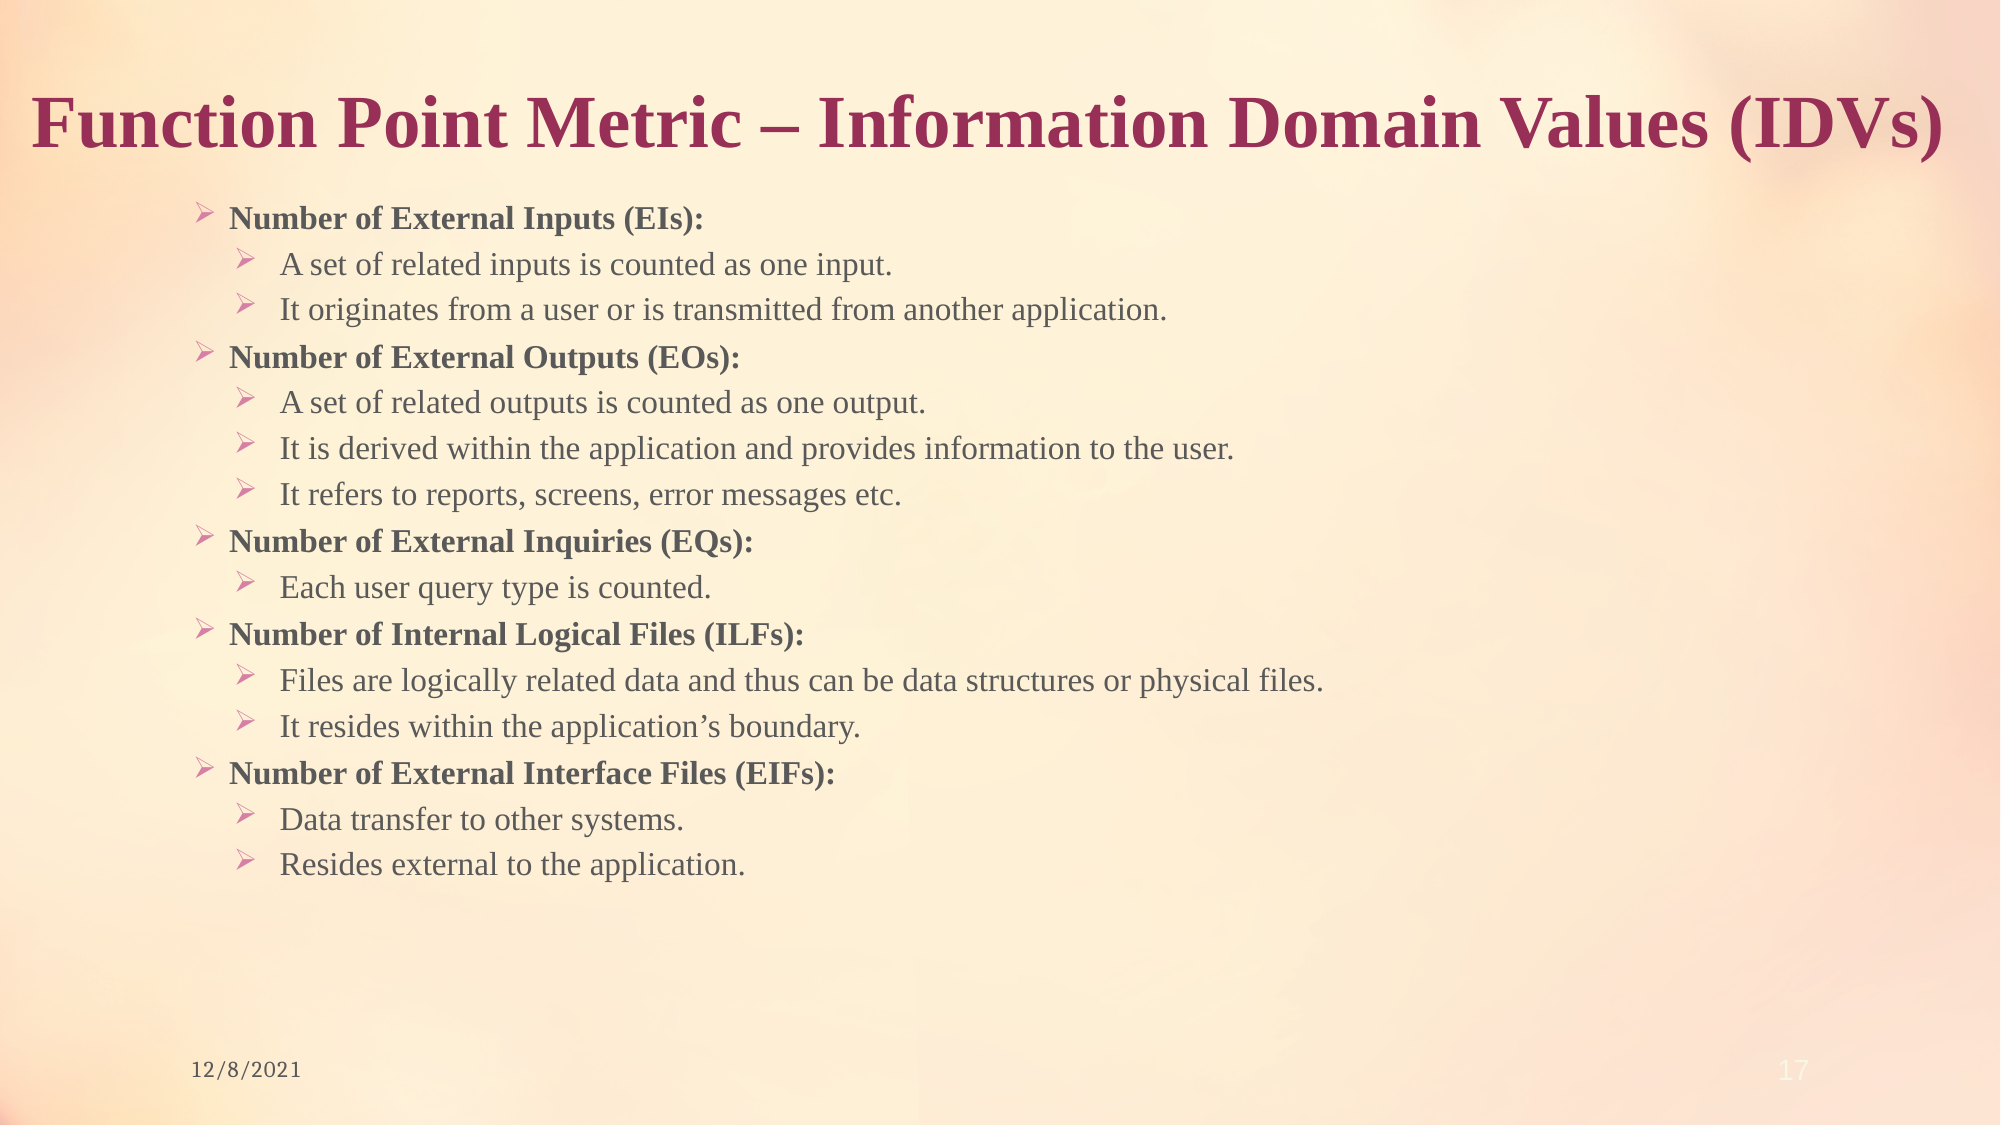

# Function Point Metric – Information Domain Values (IDVs)
Number of External Inputs (EIs):
A set of related inputs is counted as one input.
It originates from a user or is transmitted from another application.
Number of External Outputs (EOs):
A set of related outputs is counted as one output.
It is derived within the application and provides information to the user.
It refers to reports, screens, error messages etc.
Number of External Inquiries (EQs):
Each user query type is counted.
Number of Internal Logical Files (ILFs):
Files are logically related data and thus can be data structures or physical files.
It resides within the application’s boundary.
Number of External Interface Files (EIFs):
Data transfer to other systems.
Resides external to the application.

12/8/2021
17